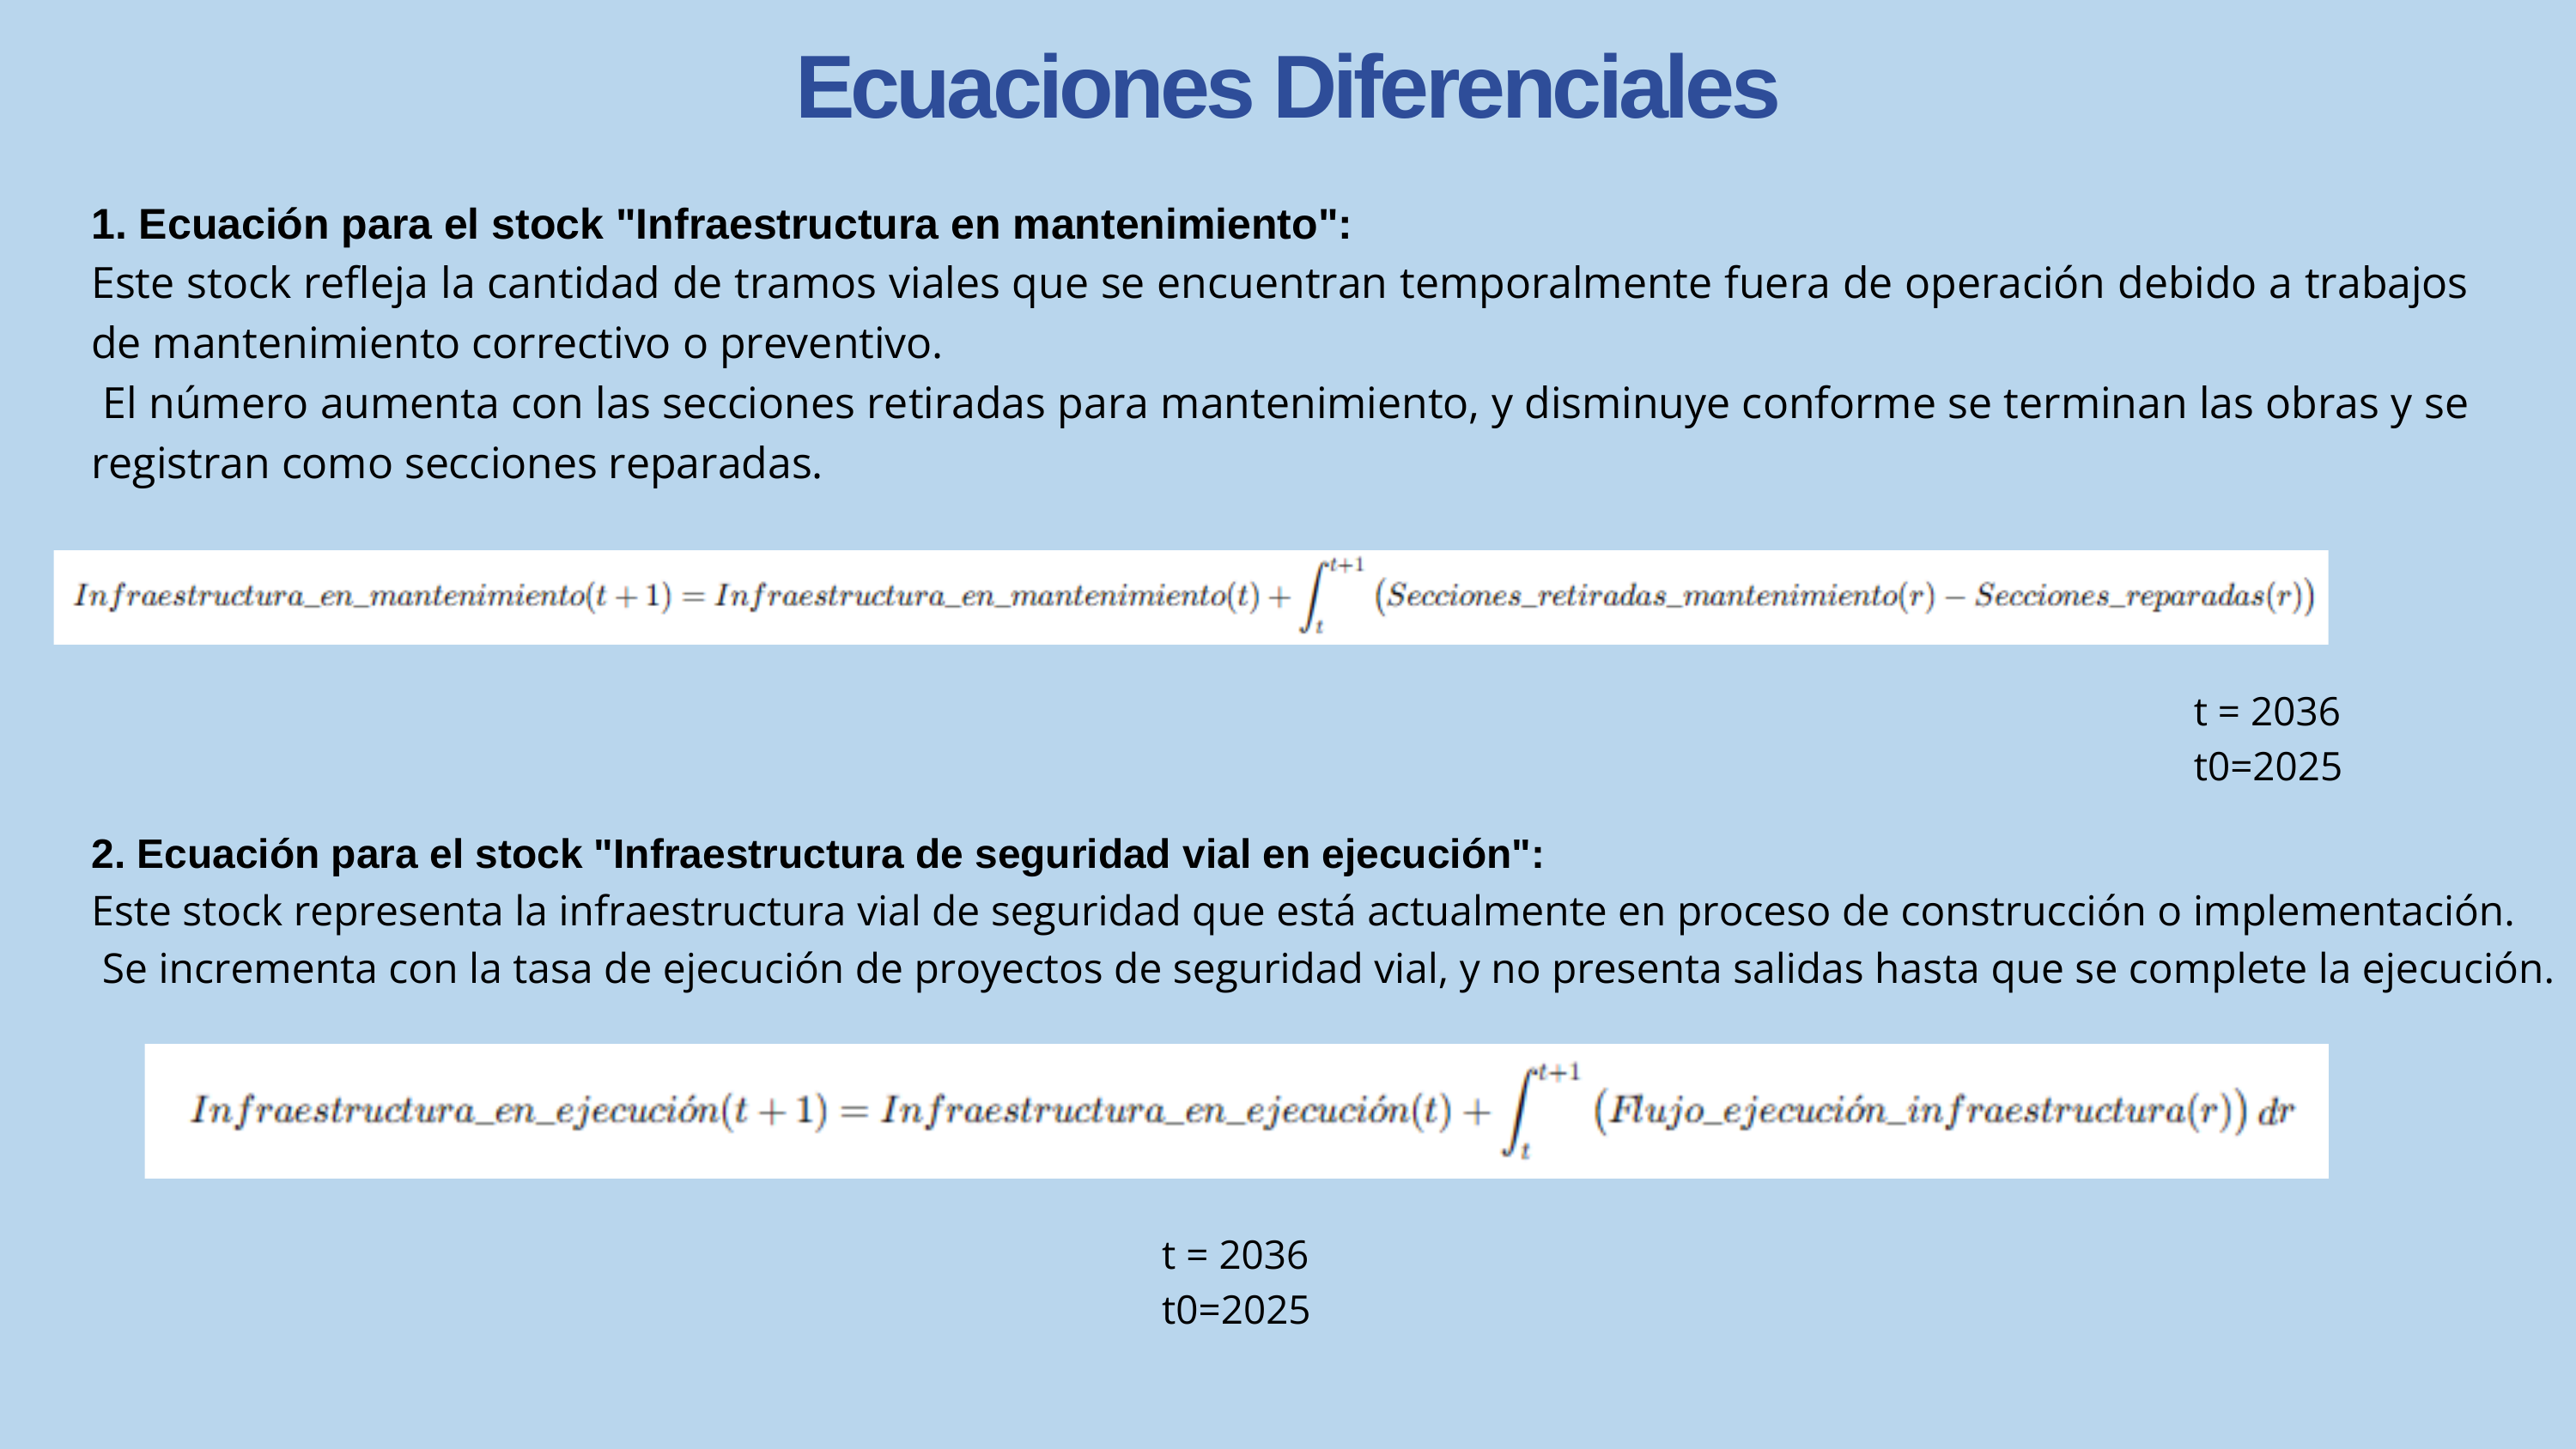

Ecuaciones Diferenciales
1. Ecuación para el stock "Infraestructura en mantenimiento":
Este stock refleja la cantidad de tramos viales que se encuentran temporalmente fuera de operación debido a trabajos de mantenimiento correctivo o preventivo.
 El número aumenta con las secciones retiradas para mantenimiento, y disminuye conforme se terminan las obras y se registran como secciones reparadas.

t = 2036
t0=2025

2. Ecuación para el stock "Infraestructura de seguridad vial en ejecución":
Este stock representa la infraestructura vial de seguridad que está actualmente en proceso de construcción o implementación.
 Se incrementa con la tasa de ejecución de proyectos de seguridad vial, y no presenta salidas hasta que se complete la ejecución.

t = 2036
t0=2025